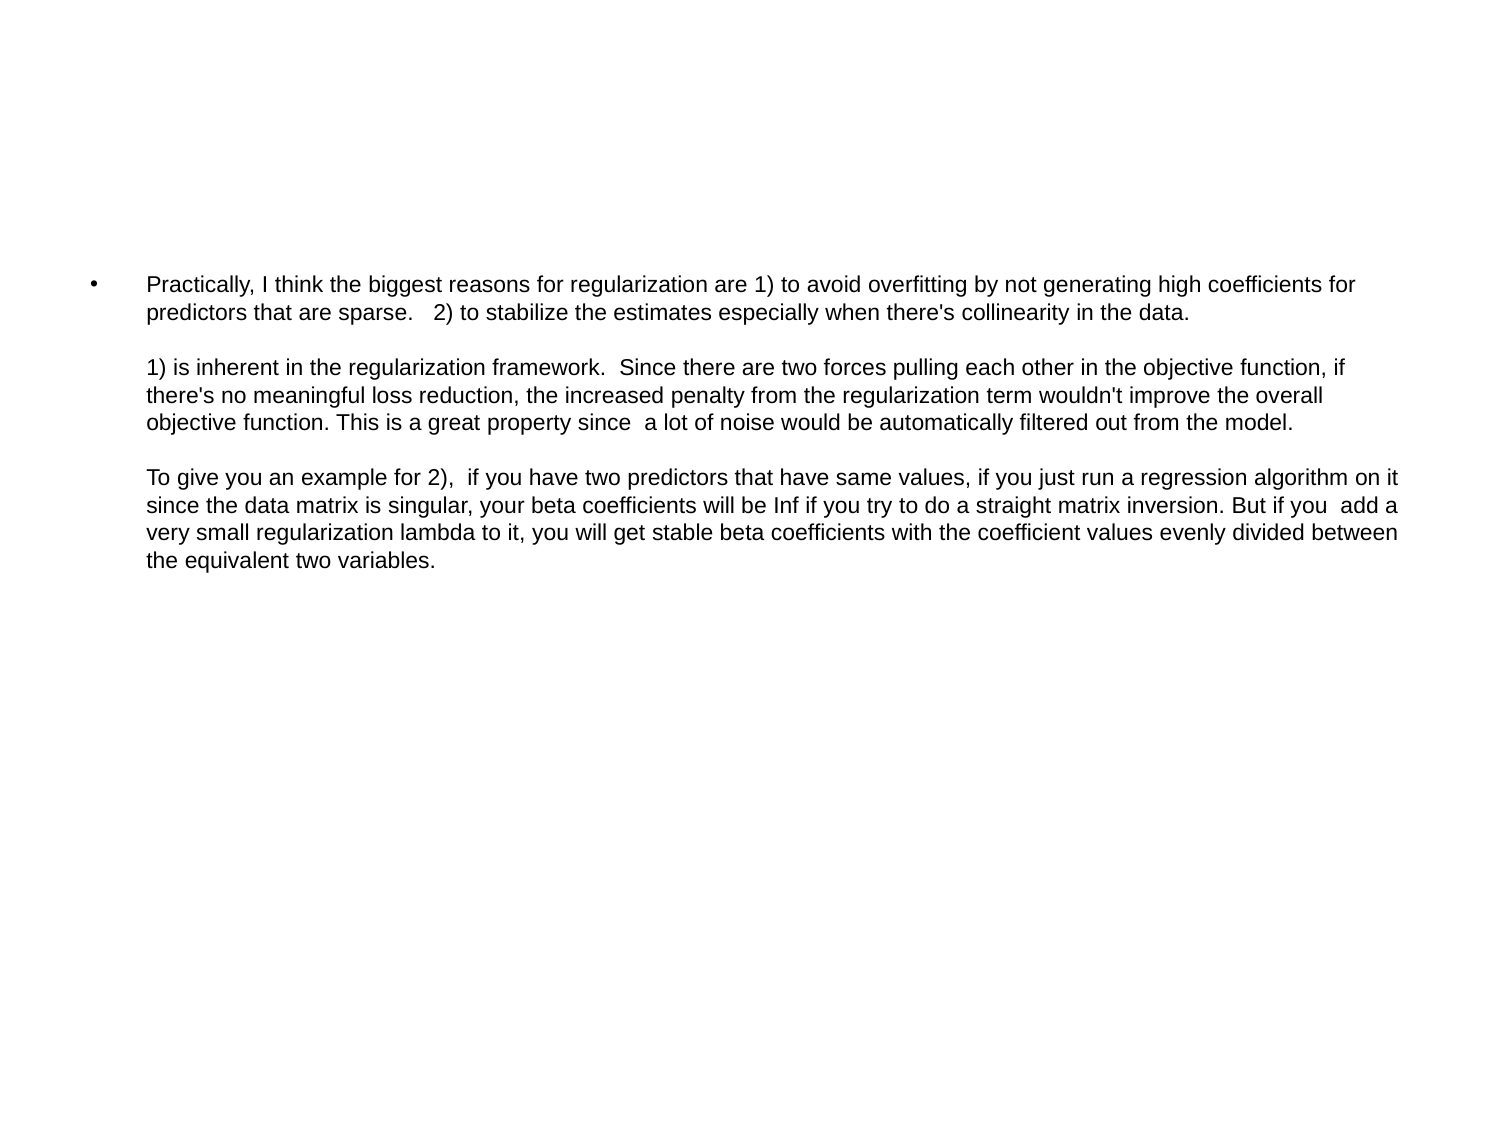

#
Practically, I think the biggest reasons for regularization are 1) to avoid overfitting by not generating high coefficients for predictors that are sparse.   2) to stabilize the estimates especially when there's collinearity in the data.  
1) is inherent in the regularization framework.  Since there are two forces pulling each other in the objective function, if there's no meaningful loss reduction, the increased penalty from the regularization term wouldn't improve the overall objective function. This is a great property since  a lot of noise would be automatically filtered out from the model.  
To give you an example for 2),  if you have two predictors that have same values, if you just run a regression algorithm on it since the data matrix is singular, your beta coefficients will be Inf if you try to do a straight matrix inversion. But if you  add a very small regularization lambda to it, you will get stable beta coefficients with the coefficient values evenly divided between the equivalent two variables.